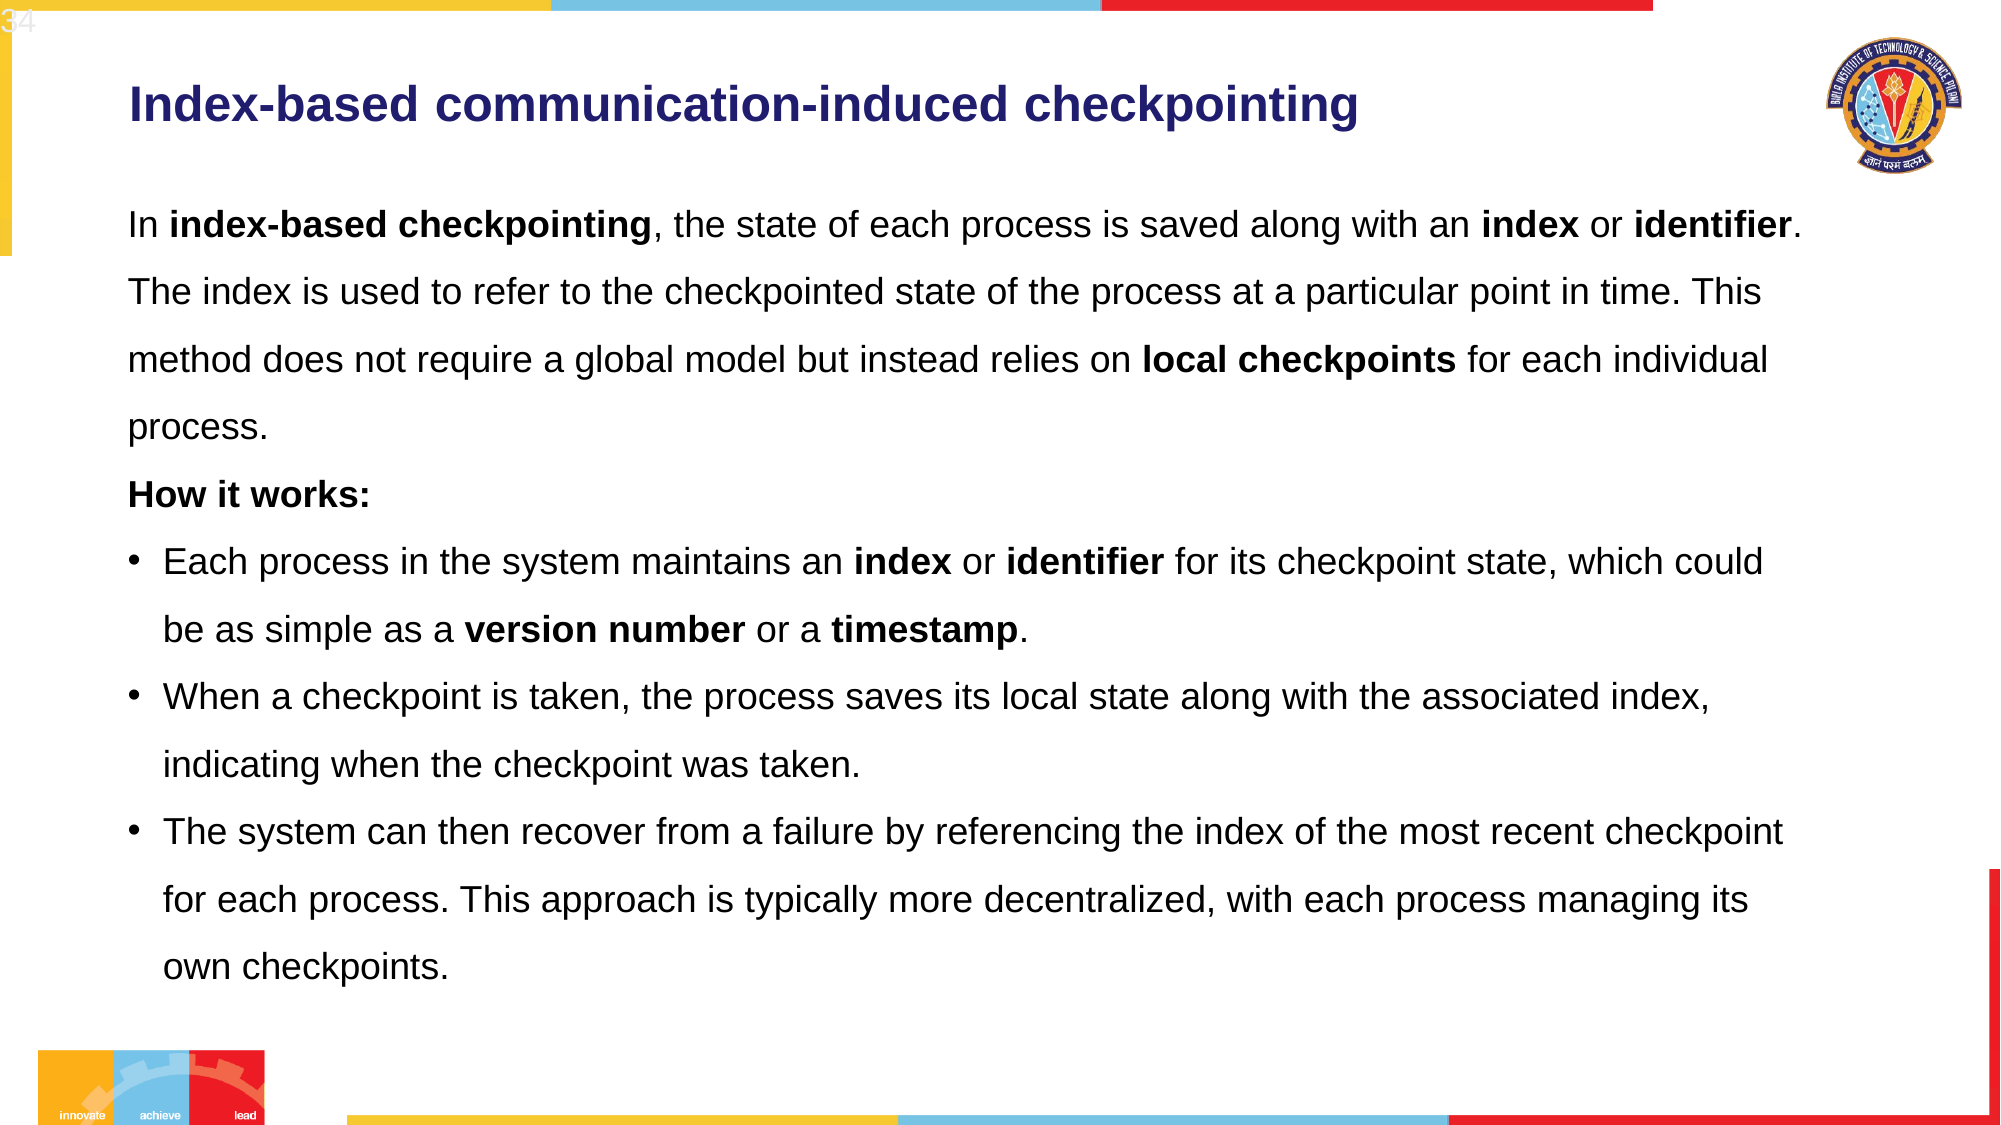

34
# Index-based communication-induced checkpointing
In index-based checkpointing, the state of each process is saved along with an index or identifier. The index is used to refer to the checkpointed state of the process at a particular point in time. This method does not require a global model but instead relies on local checkpoints for each individual process.
How it works:
Each process in the system maintains an index or identifier for its checkpoint state, which could be as simple as a version number or a timestamp.
When a checkpoint is taken, the process saves its local state along with the associated index, indicating when the checkpoint was taken.
The system can then recover from a failure by referencing the index of the most recent checkpoint for each process. This approach is typically more decentralized, with each process managing its own checkpoints.